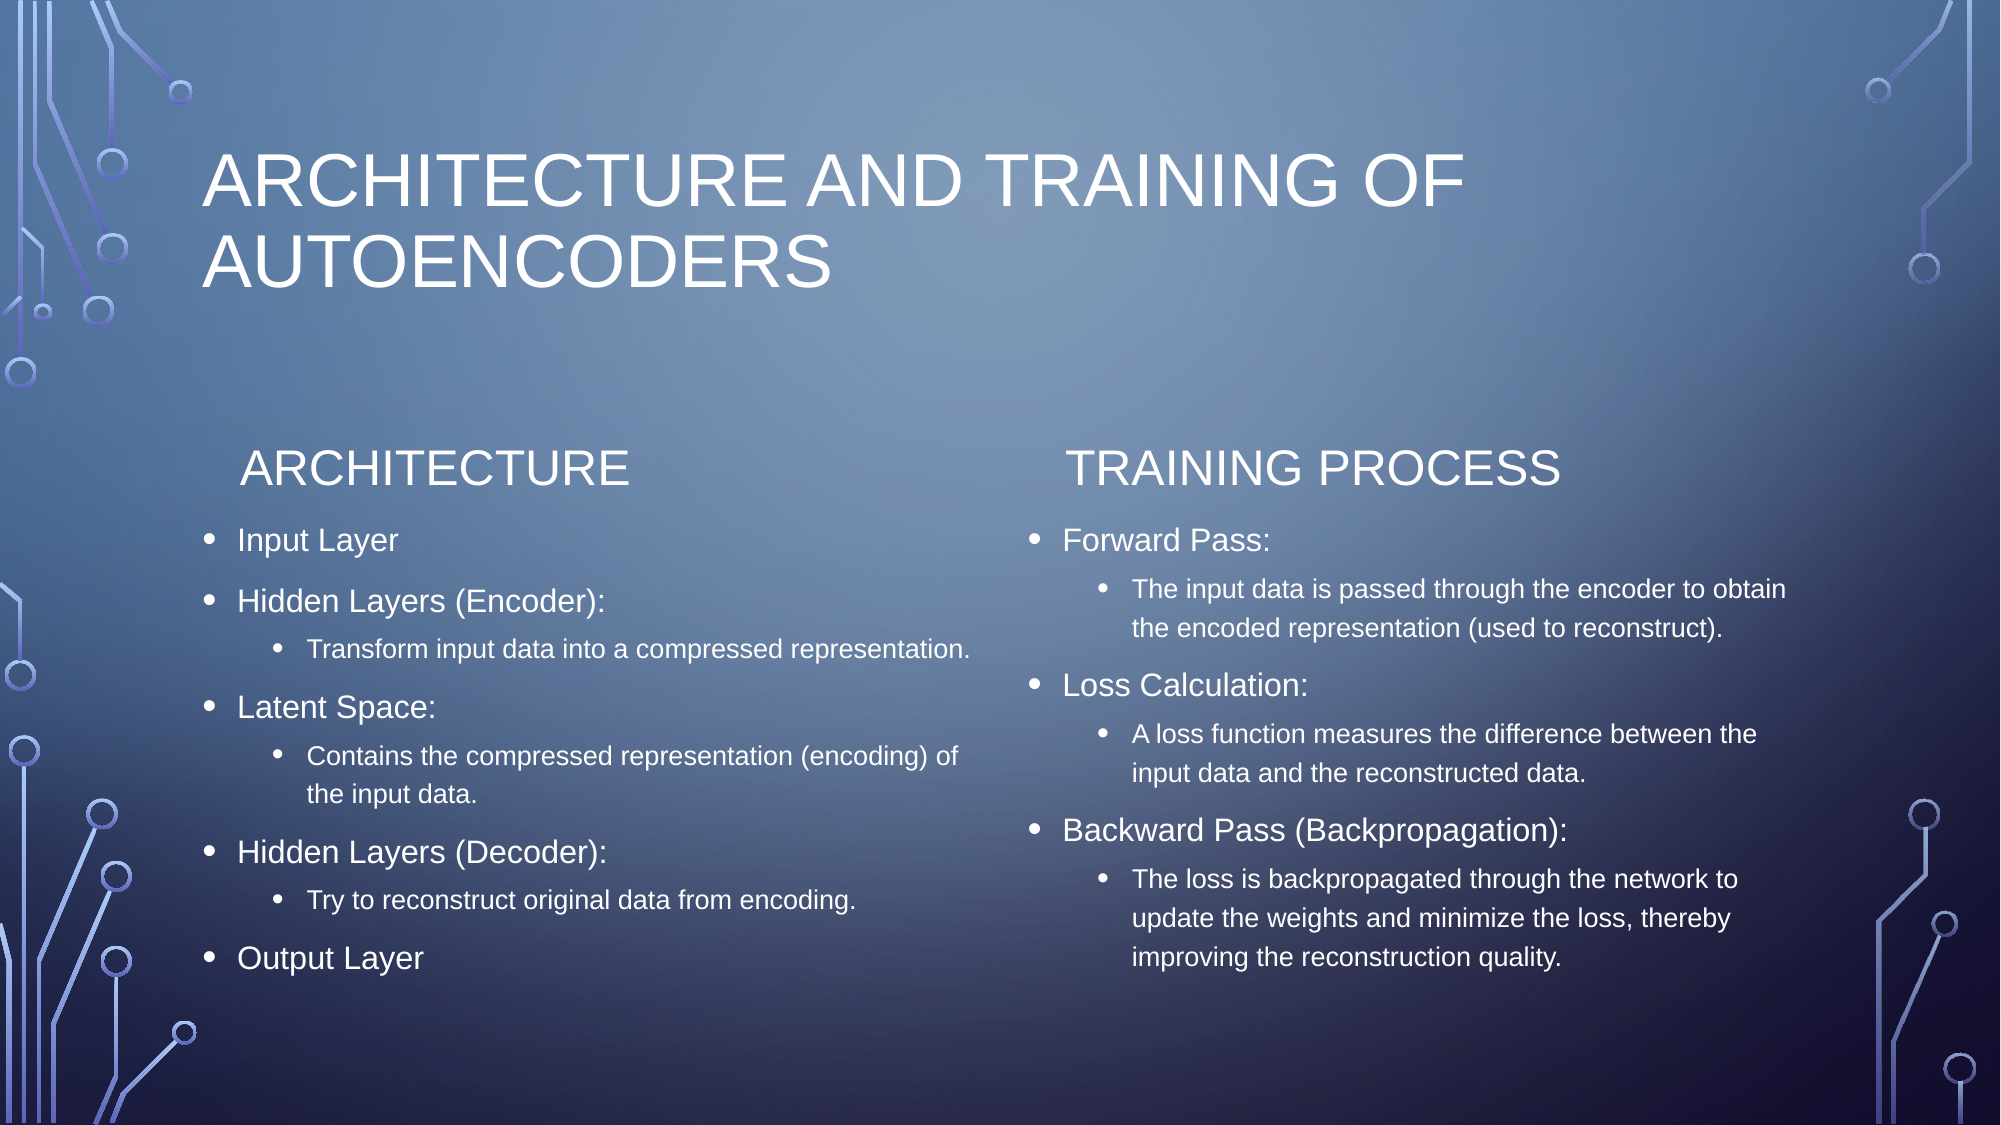

# Architecture and Training of Autoencoders
Training Process
Architecture
Input Layer
Hidden Layers (Encoder):
Transform input data into a compressed representation.
Latent Space:
Contains the compressed representation (encoding) of the input data.
Hidden Layers (Decoder):
Try to reconstruct original data from encoding.
Output Layer
Forward Pass:
The input data is passed through the encoder to obtain the encoded representation (used to reconstruct).
Loss Calculation:
A loss function measures the difference between the input data and the reconstructed data.
Backward Pass (Backpropagation):
The loss is backpropagated through the network to update the weights and minimize the loss, thereby improving the reconstruction quality.